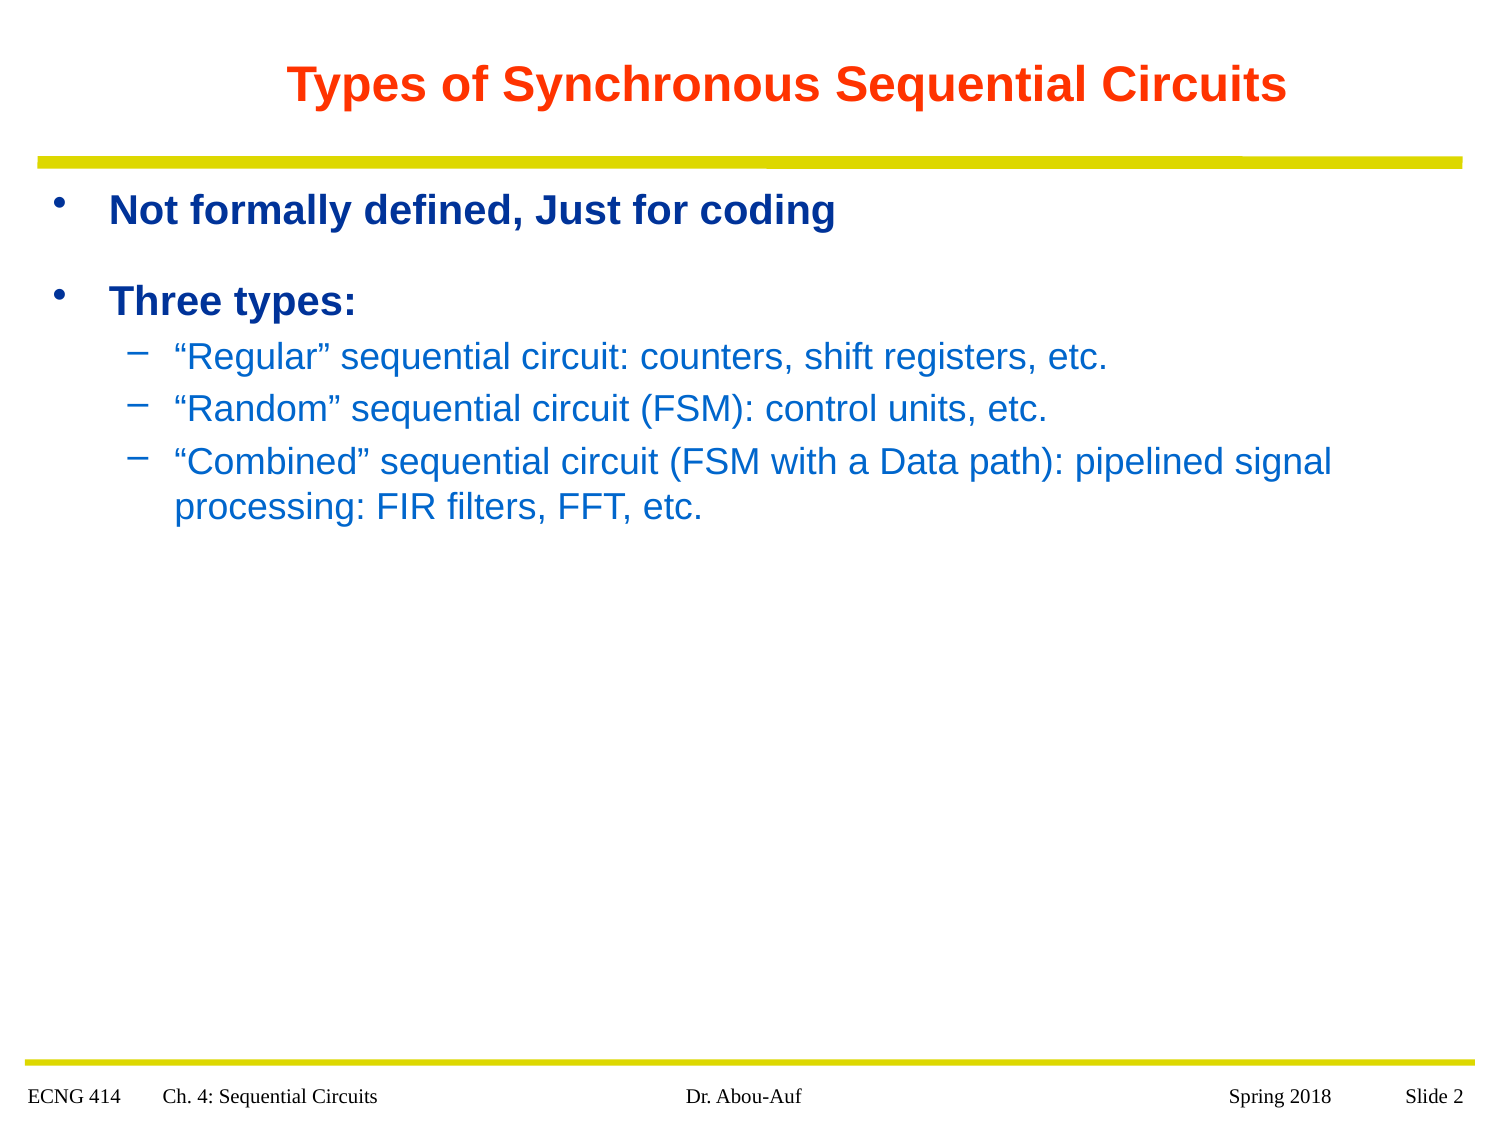

# Types of Synchronous Sequential Circuits
Not formally defined, Just for coding
Three types:
“Regular” sequential circuit: counters, shift registers, etc.
“Random” sequential circuit (FSM): control units, etc.
“Combined” sequential circuit (FSM with a Data path): pipelined signal processing: FIR filters, FFT, etc.

ECNG 414        Ch. 4: Sequential Circuits
Dr. Abou-Auf
 Spring 2018              Slide 2